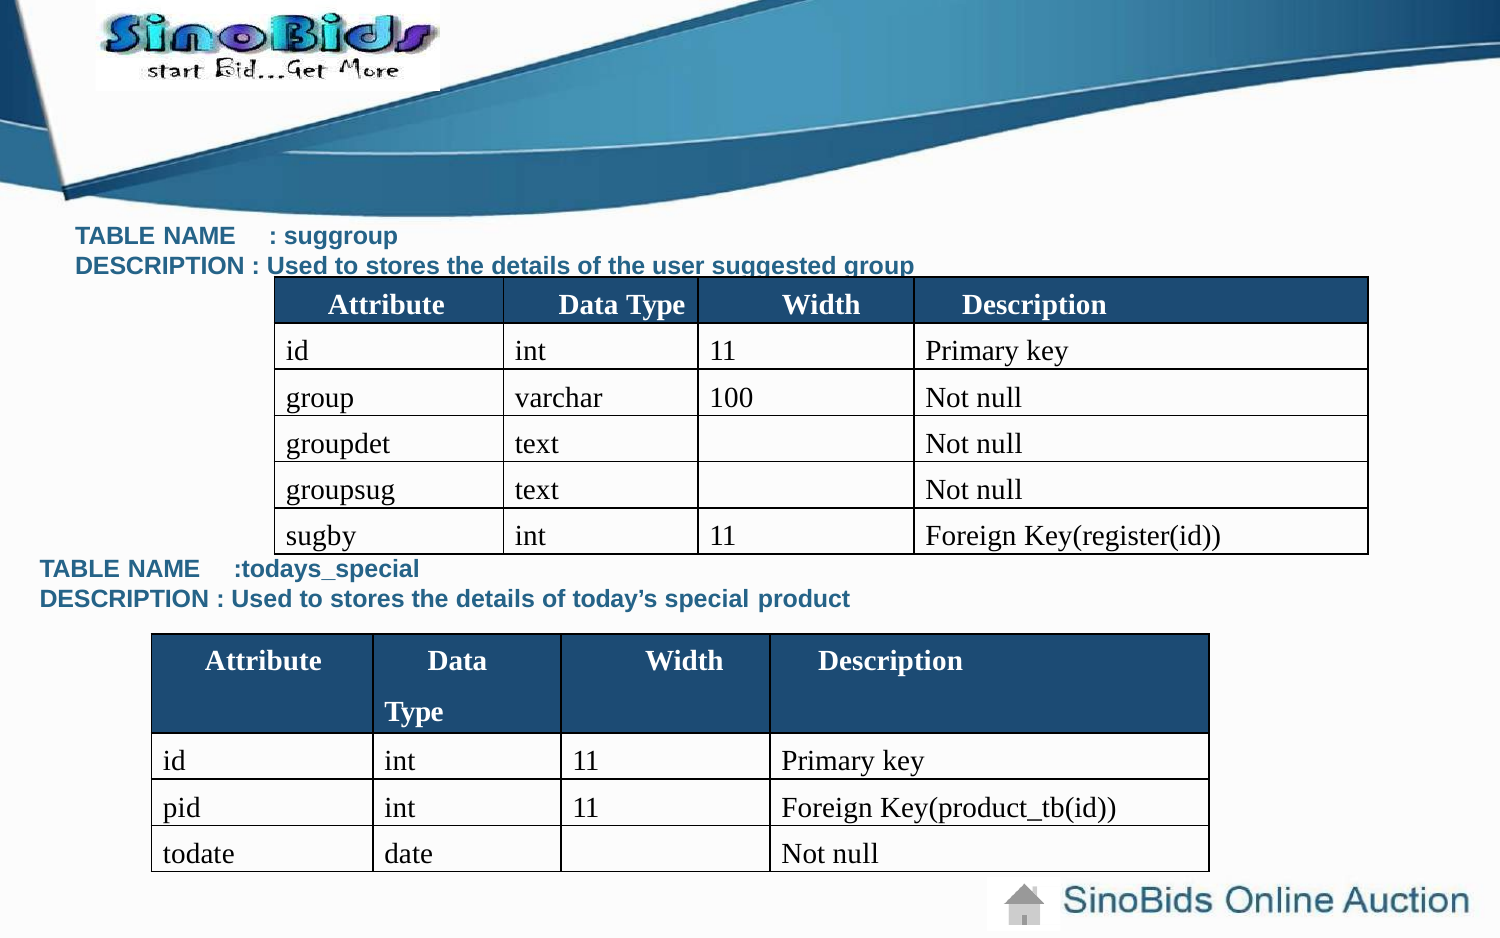

TABLE NAME	: suggroup
DESCRIPTION : Used to stores the details of the user suggested group
| Attribute | Data Type | Width | Description |
| --- | --- | --- | --- |
| id | int | 11 | Primary key |
| group | varchar | 100 | Not null |
| groupdet | text |  | Not null |
| groupsug | text |  | Not null |
| sugby | int | 11 | Foreign Key(register(id)) |
TABLE NAME	:todays_special
DESCRIPTION : Used to stores the details of today’s special product
| Attribute | Data Type | Width | Description |
| --- | --- | --- | --- |
| id | int | 11 | Primary key |
| pid | int | 11 | Foreign Key(product\_tb(id)) |
| todate | date |  | Not null |